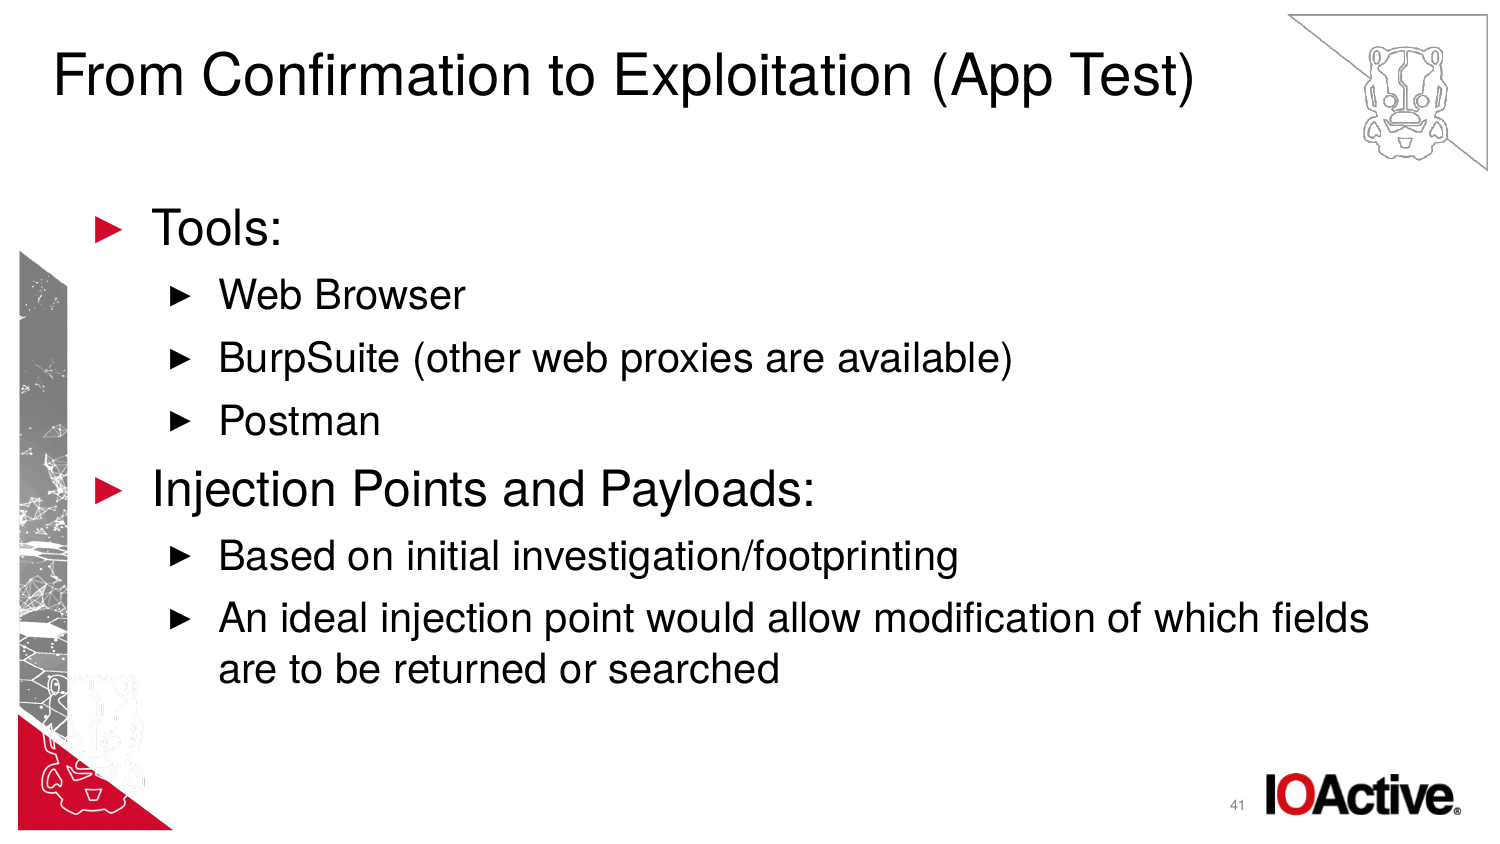

# From Confirmation to Exploitation (App Test)
Tools:
Web Browser
BurpSuite (other web proxies are available)
Postman
Injection Points and Payloads:
Based on initial investigation/footprinting
An ideal injection point would allow modification of which fields are to be returned or searched